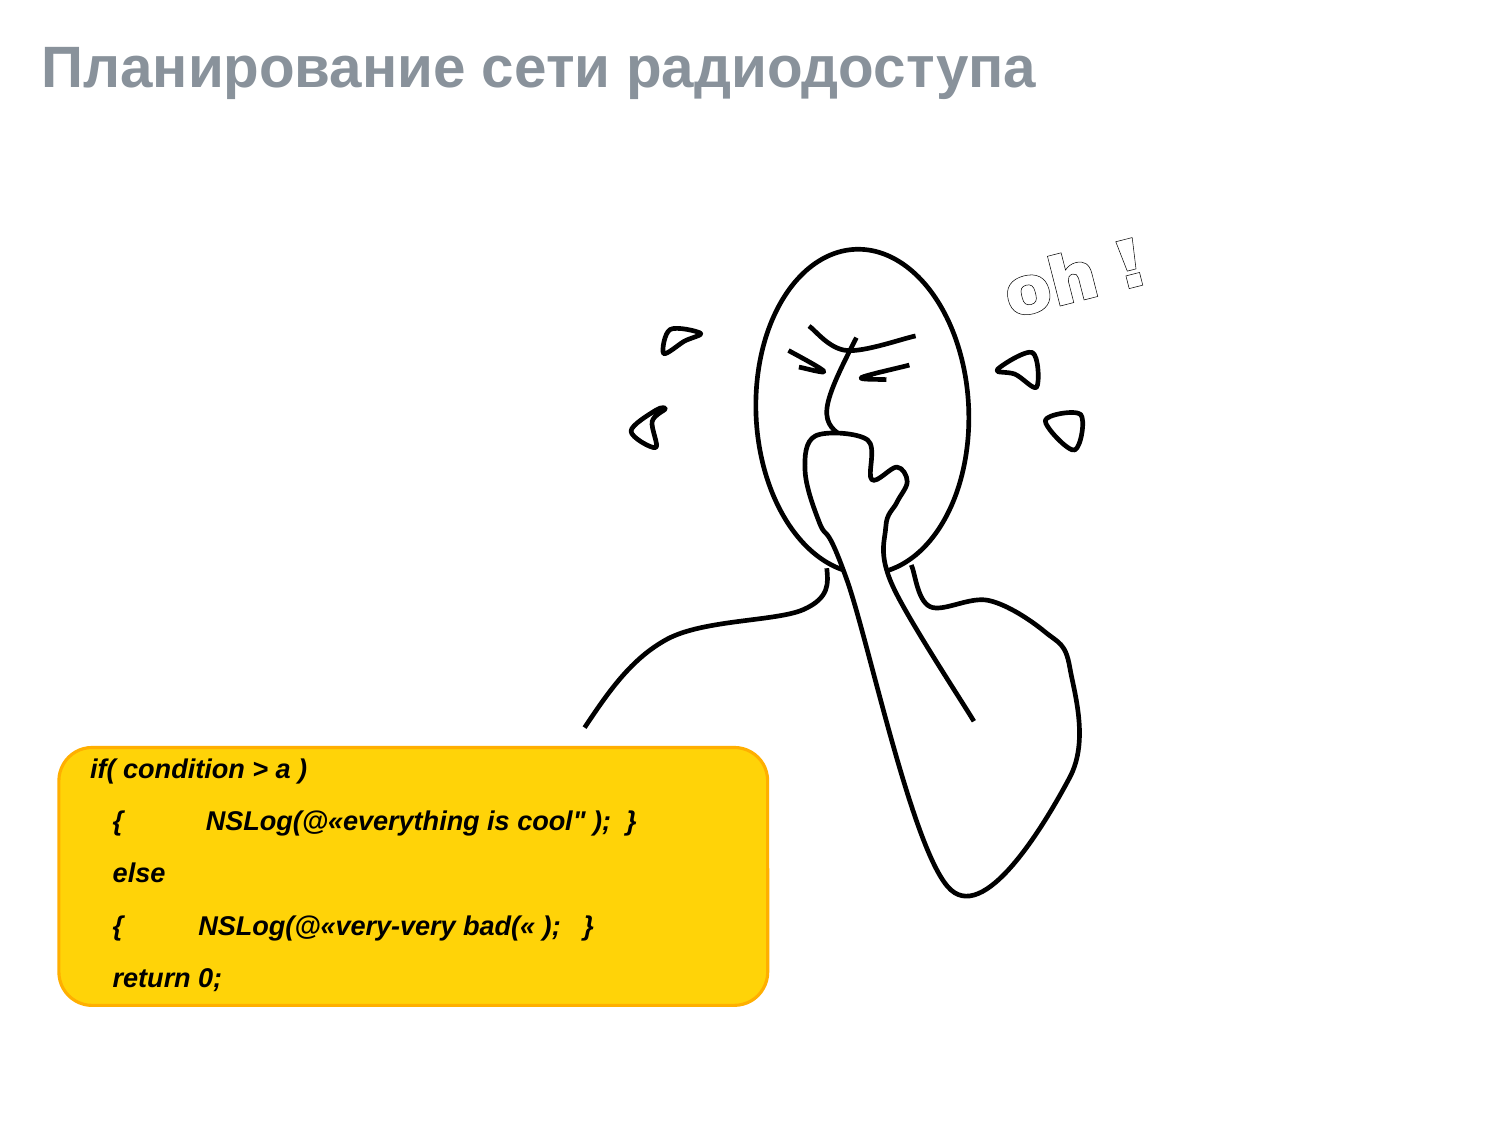

# Планирование сети радиодоступа
oh !

if( condition > a )
   {           NSLog(@«everything is cool" );  }
   else
   {          NSLog(@«very-very bad(« );   }
   return 0;